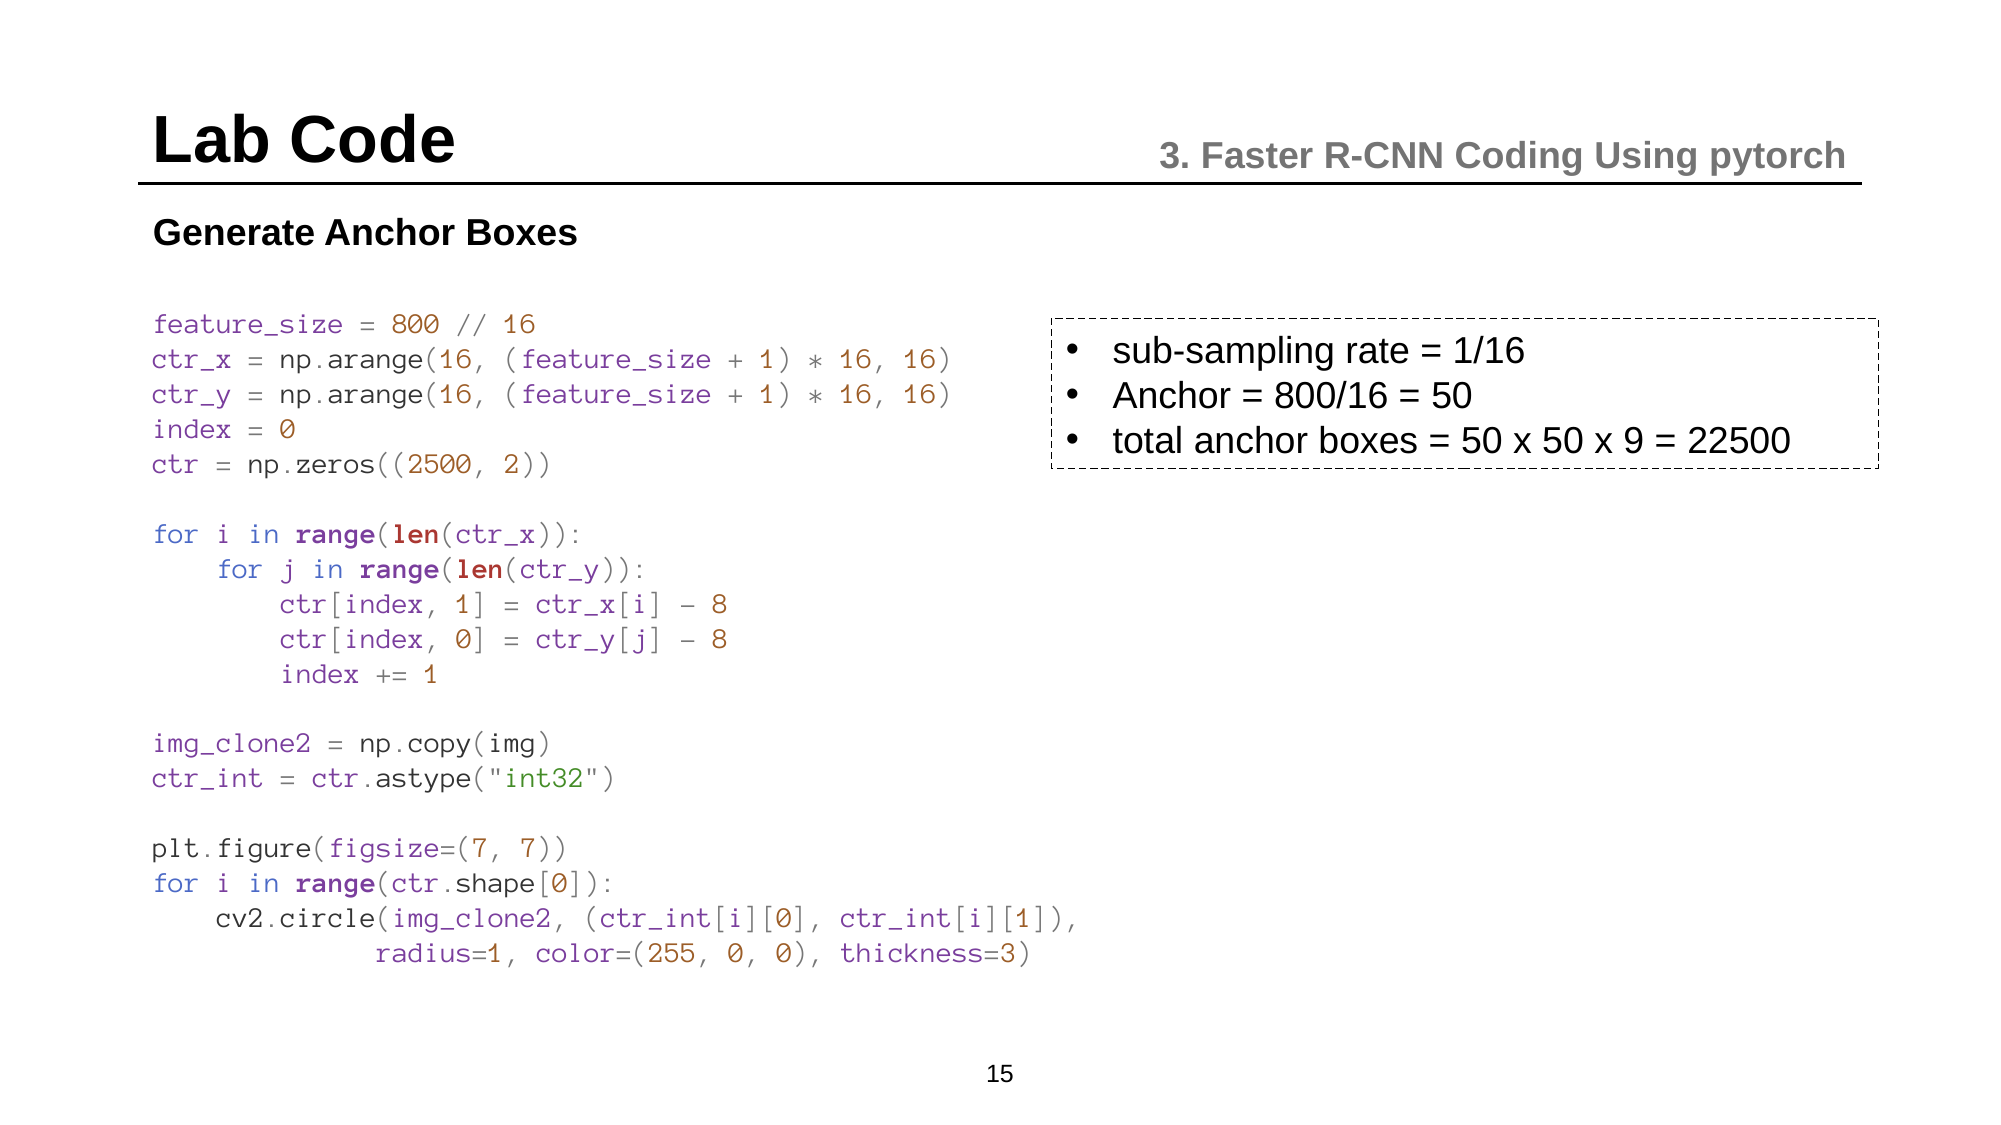

Lab Code
3. Faster R-CNN Coding Using pytorch
Generate Anchor Boxes
feature_size = 800 // 16
ctr_x = np.arange(16, (feature_size + 1) * 16, 16)
ctr_y = np.arange(16, (feature_size + 1) * 16, 16)
index = 0
ctr = np.zeros((2500, 2))
for i in range(len(ctr_x)):
    for j in range(len(ctr_y)):
        ctr[index, 1] = ctr_x[i] - 8
        ctr[index, 0] = ctr_y[j] - 8
        index += 1
img_clone2 = np.copy(img)
ctr_int = ctr.astype("int32")
plt.figure(figsize=(7, 7))
for i in range(ctr.shape[0]):
    cv2.circle(img_clone2, (ctr_int[i][0], ctr_int[i][1]),
              radius=1, color=(255, 0, 0), thickness=3)
sub-sampling rate = 1/16
Anchor = 800/16 = 50
total anchor boxes = 50 x 50 x 9 = 22500
15